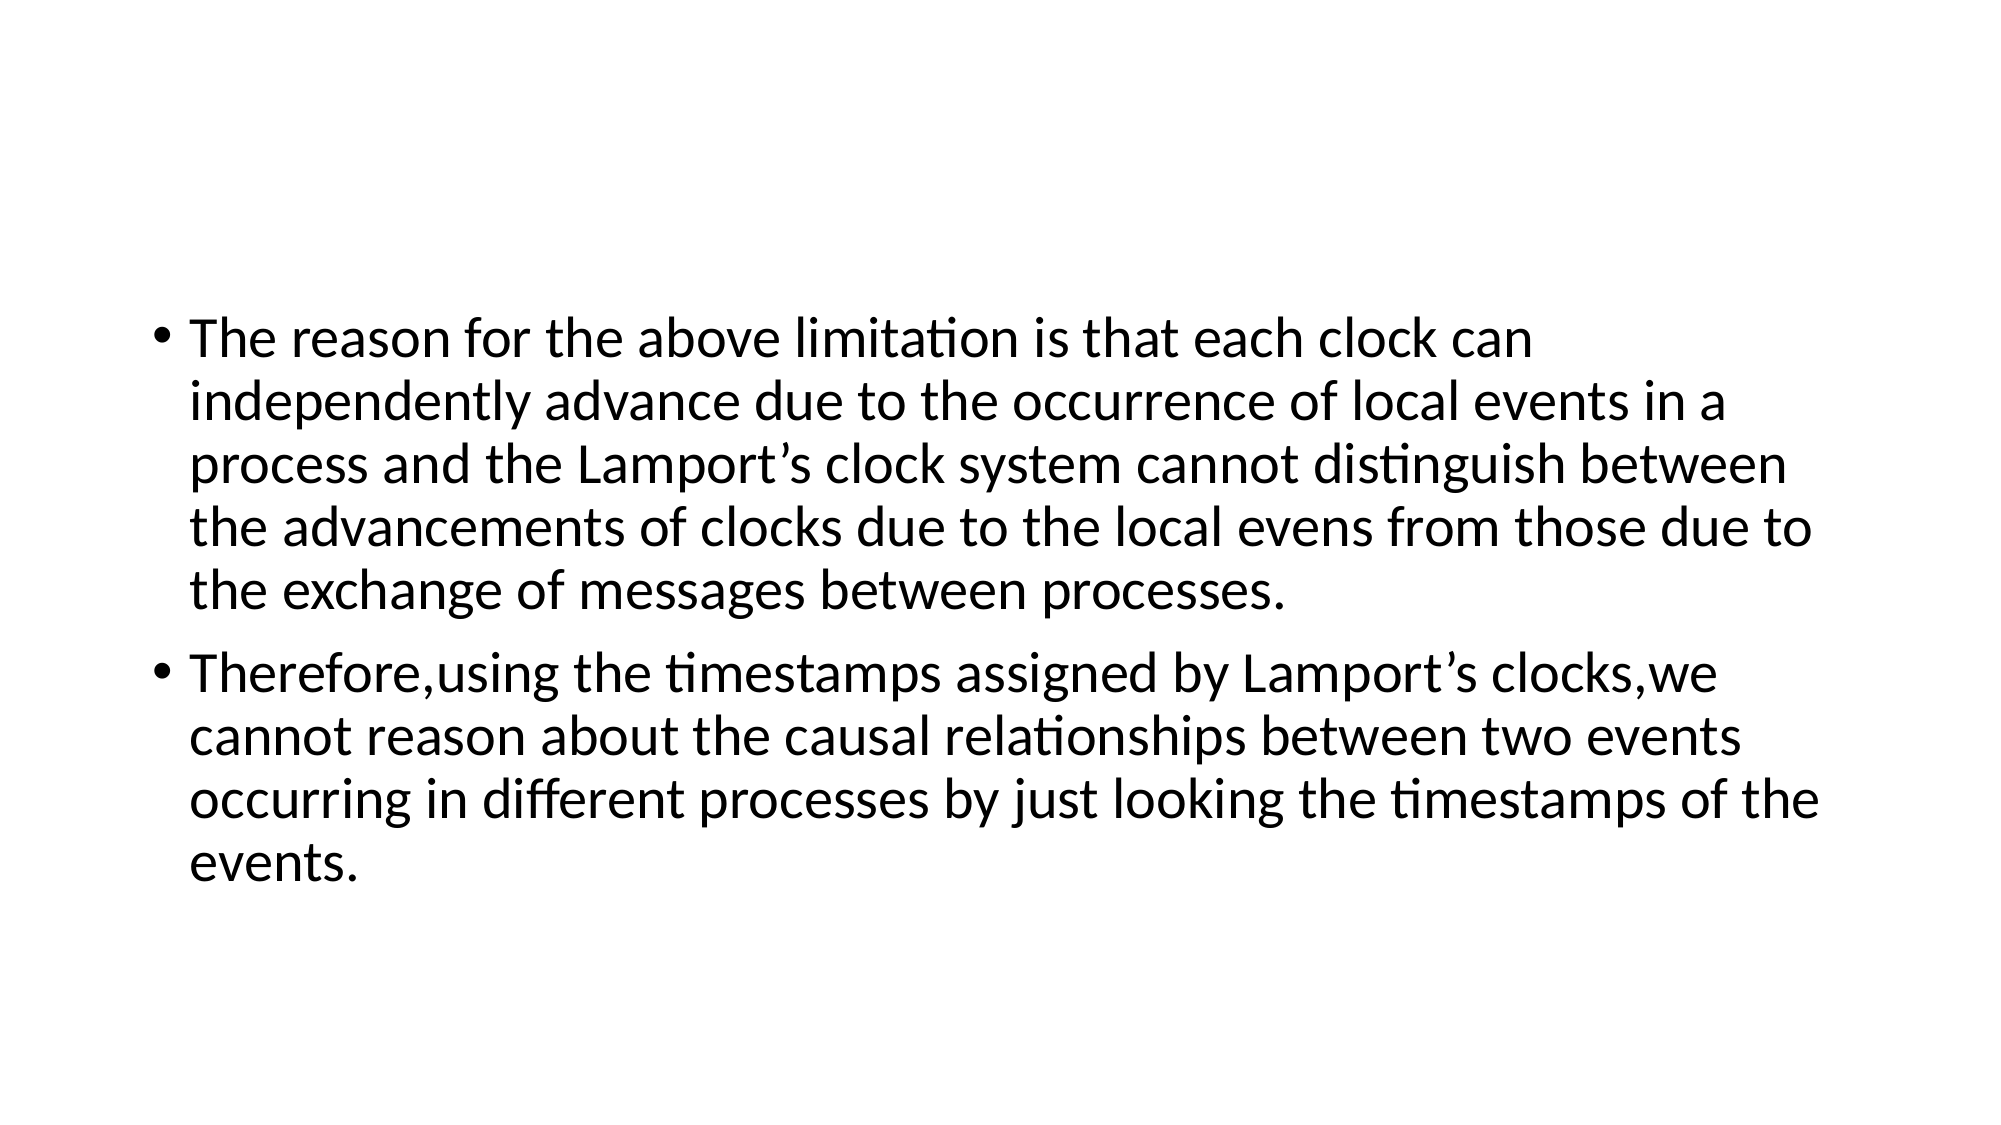

#
The reason for the above limitation is that each clock can independently advance due to the occurrence of local events in a process and the Lamport’s clock system cannot distinguish between the advancements of clocks due to the local evens from those due to the exchange of messages between processes.
Therefore,using the timestamps assigned by Lamport’s clocks,we cannot reason about the causal relationships between two events occurring in different processes by just looking the timestamps of the events.